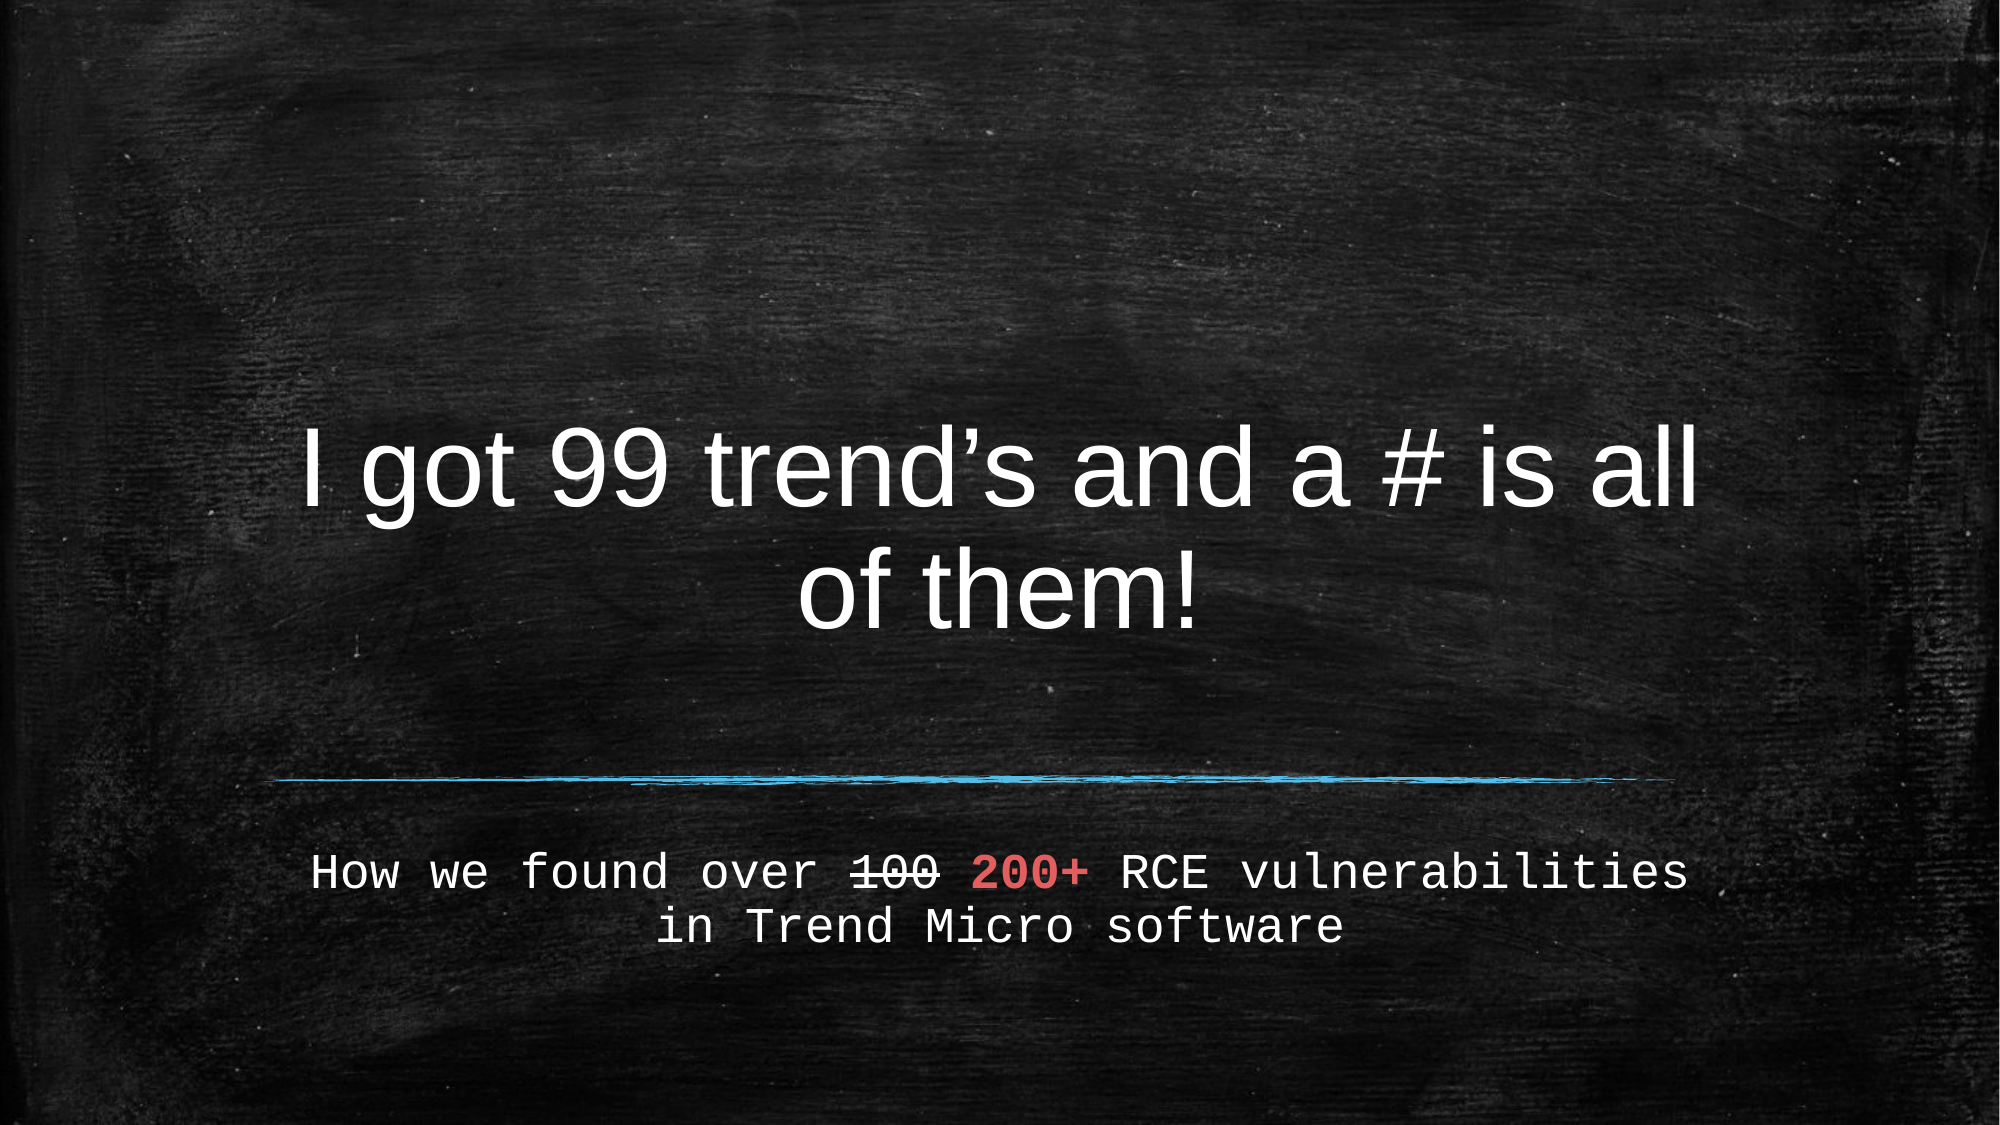

# I got 99 trend’s and a # is all of them!
How we found over 100 200+ RCE vulnerabilities in Trend Micro software